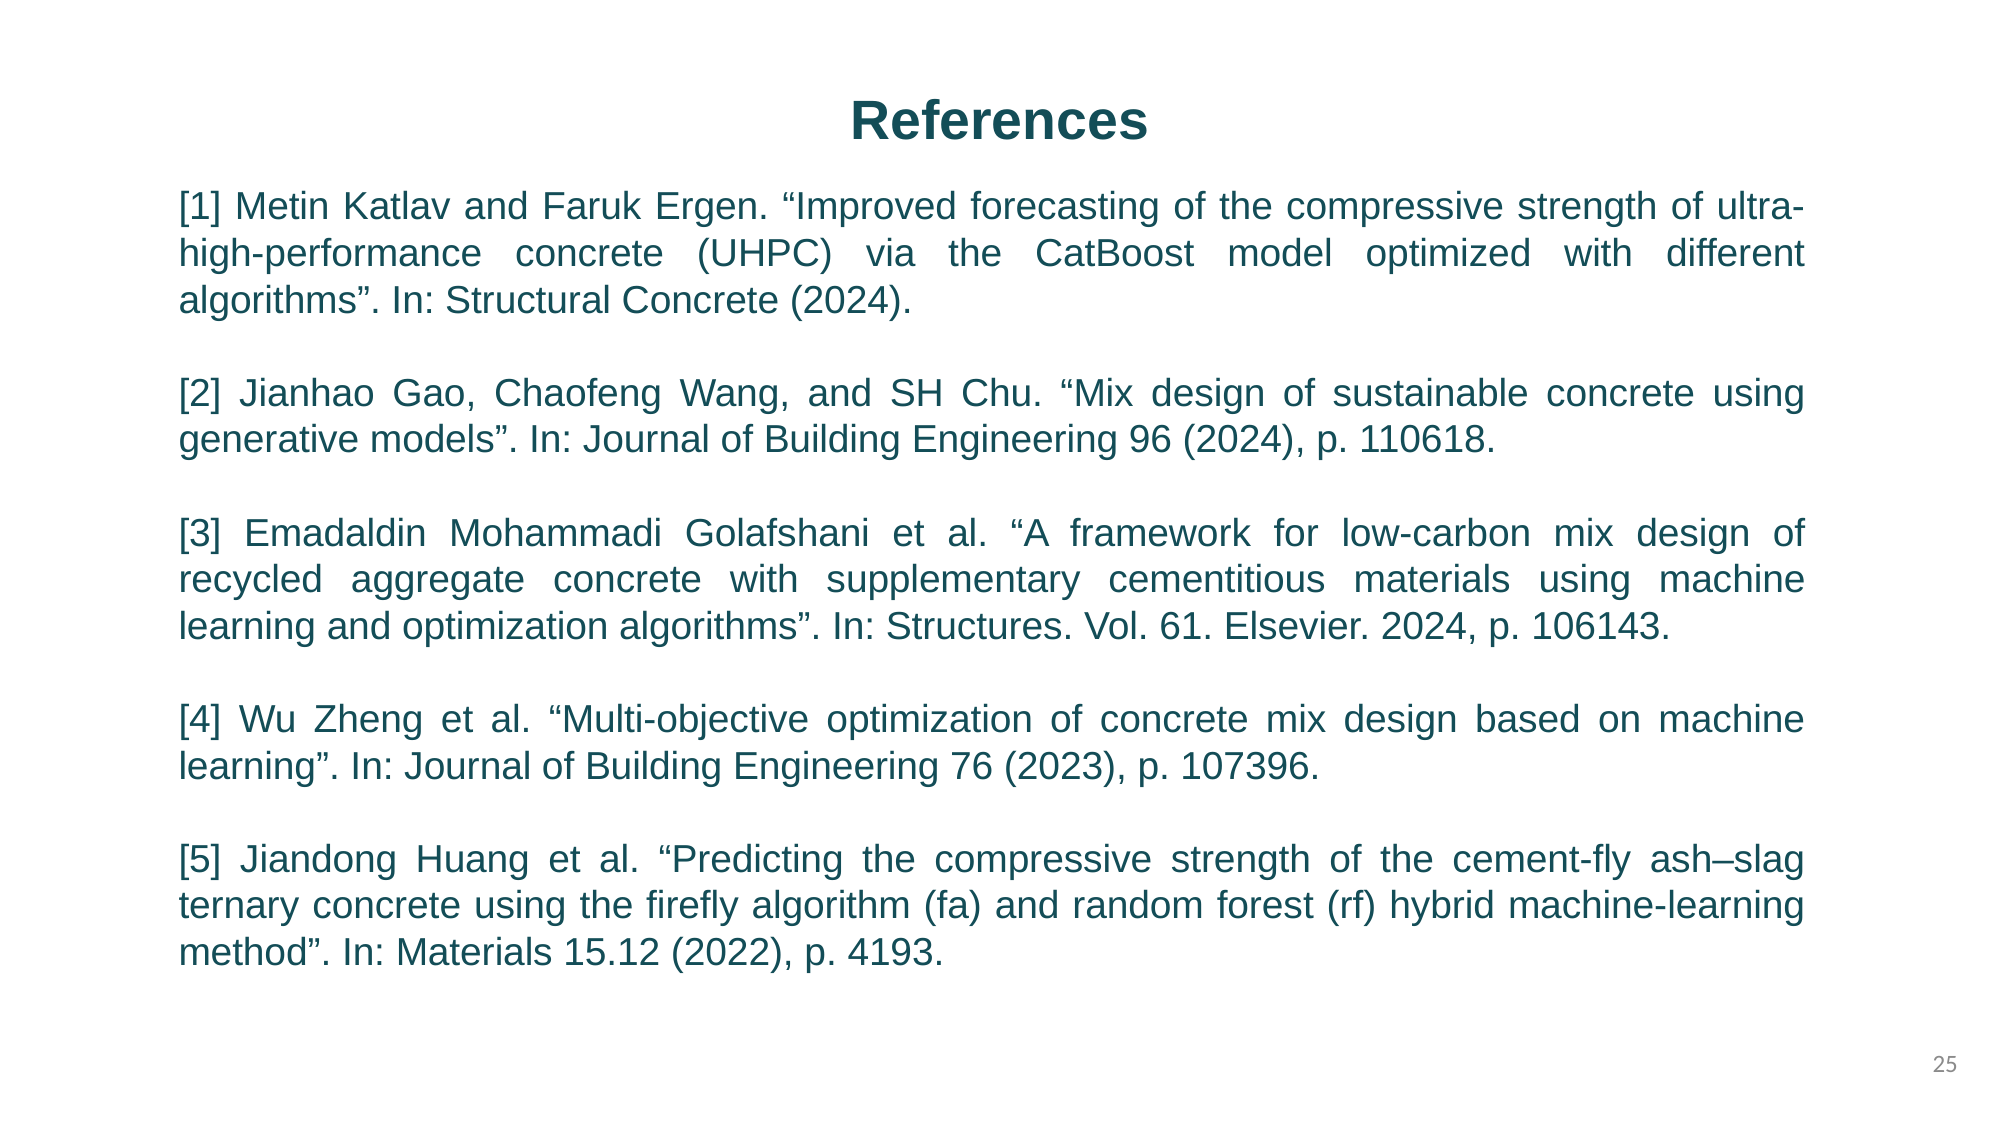

References
[1] Metin Katlav and Faruk Ergen. “Improved forecasting of the compressive strength of ultra-high-performance concrete (UHPC) via the CatBoost model optimized with different algorithms”. In: Structural Concrete (2024).

[2] Jianhao Gao, Chaofeng Wang, and SH Chu. “Mix design of sustainable concrete using generative models”. In: Journal of Building Engineering 96 (2024), p. 110618.

[3] Emadaldin Mohammadi Golafshani et al. “A framework for low-carbon mix design of recycled aggregate concrete with supplementary cementitious materials using machine learning and optimization algorithms”. In: Structures. Vol. 61. Elsevier. 2024, p. 106143.

[4] Wu Zheng et al. “Multi-objective optimization of concrete mix design based on machine learning”. In: Journal of Building Engineering 76 (2023), p. 107396.

[5] Jiandong Huang et al. “Predicting the compressive strength of the cement-fly ash–slag ternary concrete using the firefly algorithm (fa) and random forest (rf) hybrid machine-learning method”. In: Materials 15.12 (2022), p. 4193.

25